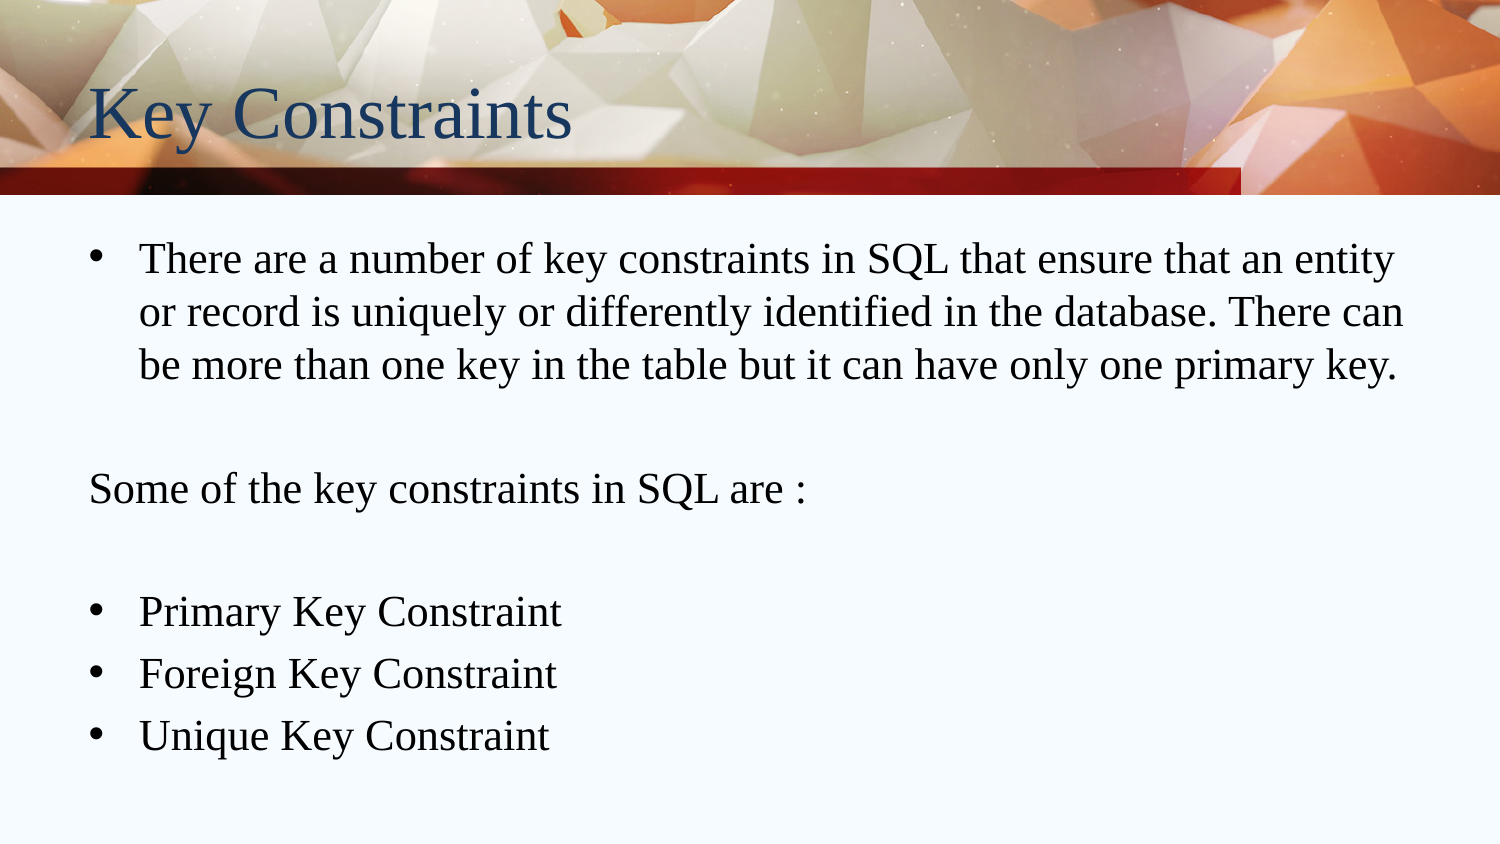

# Key Constraints
There are a number of key constraints in SQL that ensure that an entity or record is uniquely or differently identified in the database. There can be more than one key in the table but it can have only one primary key.

Some of the key constraints in SQL are :

Primary Key Constraint
Foreign Key Constraint
Unique Key Constraint